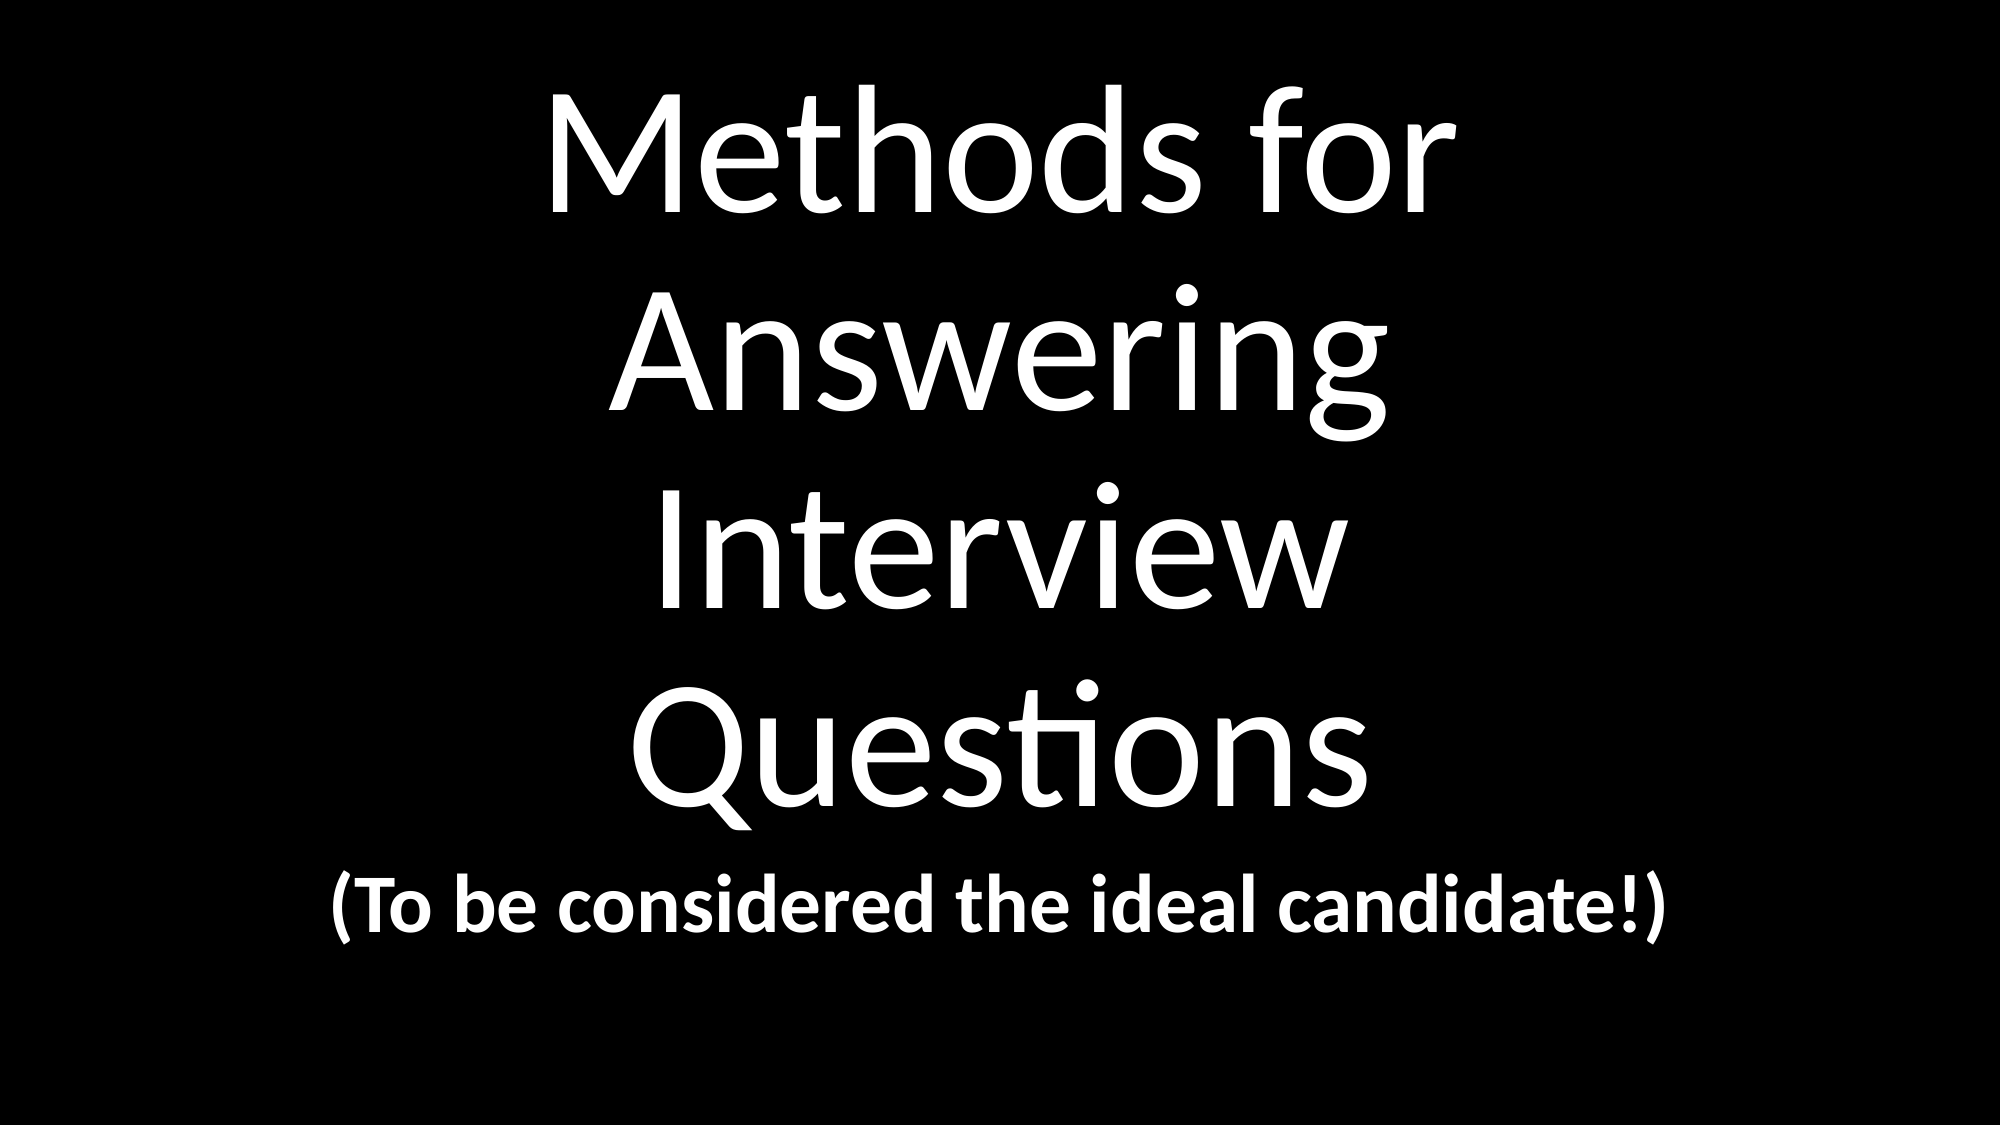

# Methods for Answering Interview Questions
(To be considered the ideal candidate!)